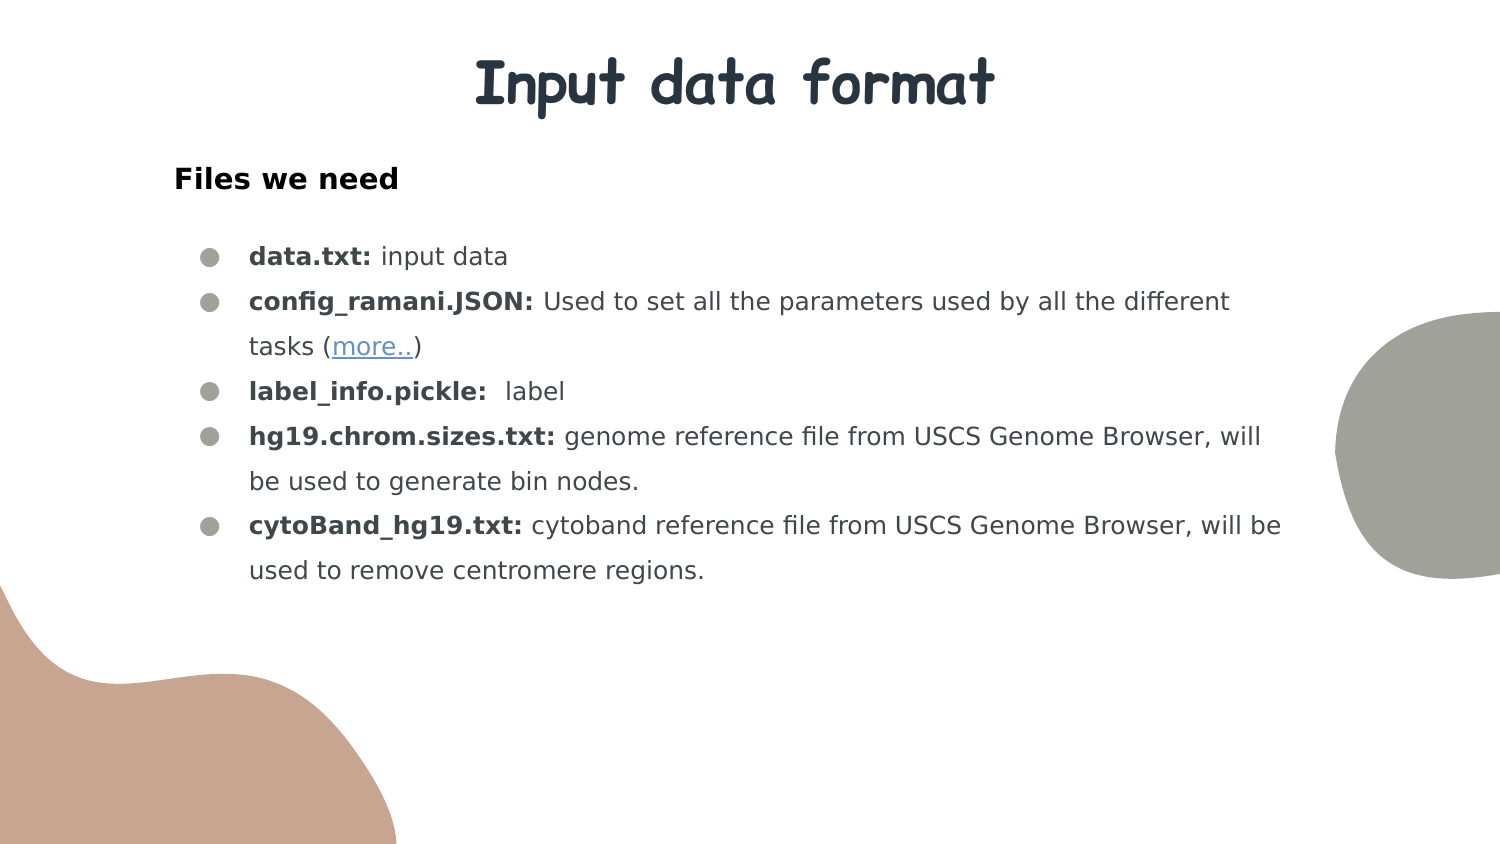

Input data format
Files we need
data.txt: input data
config_ramani.JSON: Used to set all the parameters used by all the different tasks (more..)
label_info.pickle:  label
hg19.chrom.sizes.txt: genome reference file from USCS Genome Browser, will be used to generate bin nodes.
cytoBand_hg19.txt: cytoband reference file from USCS Genome Browser, will be used to remove centromere regions.